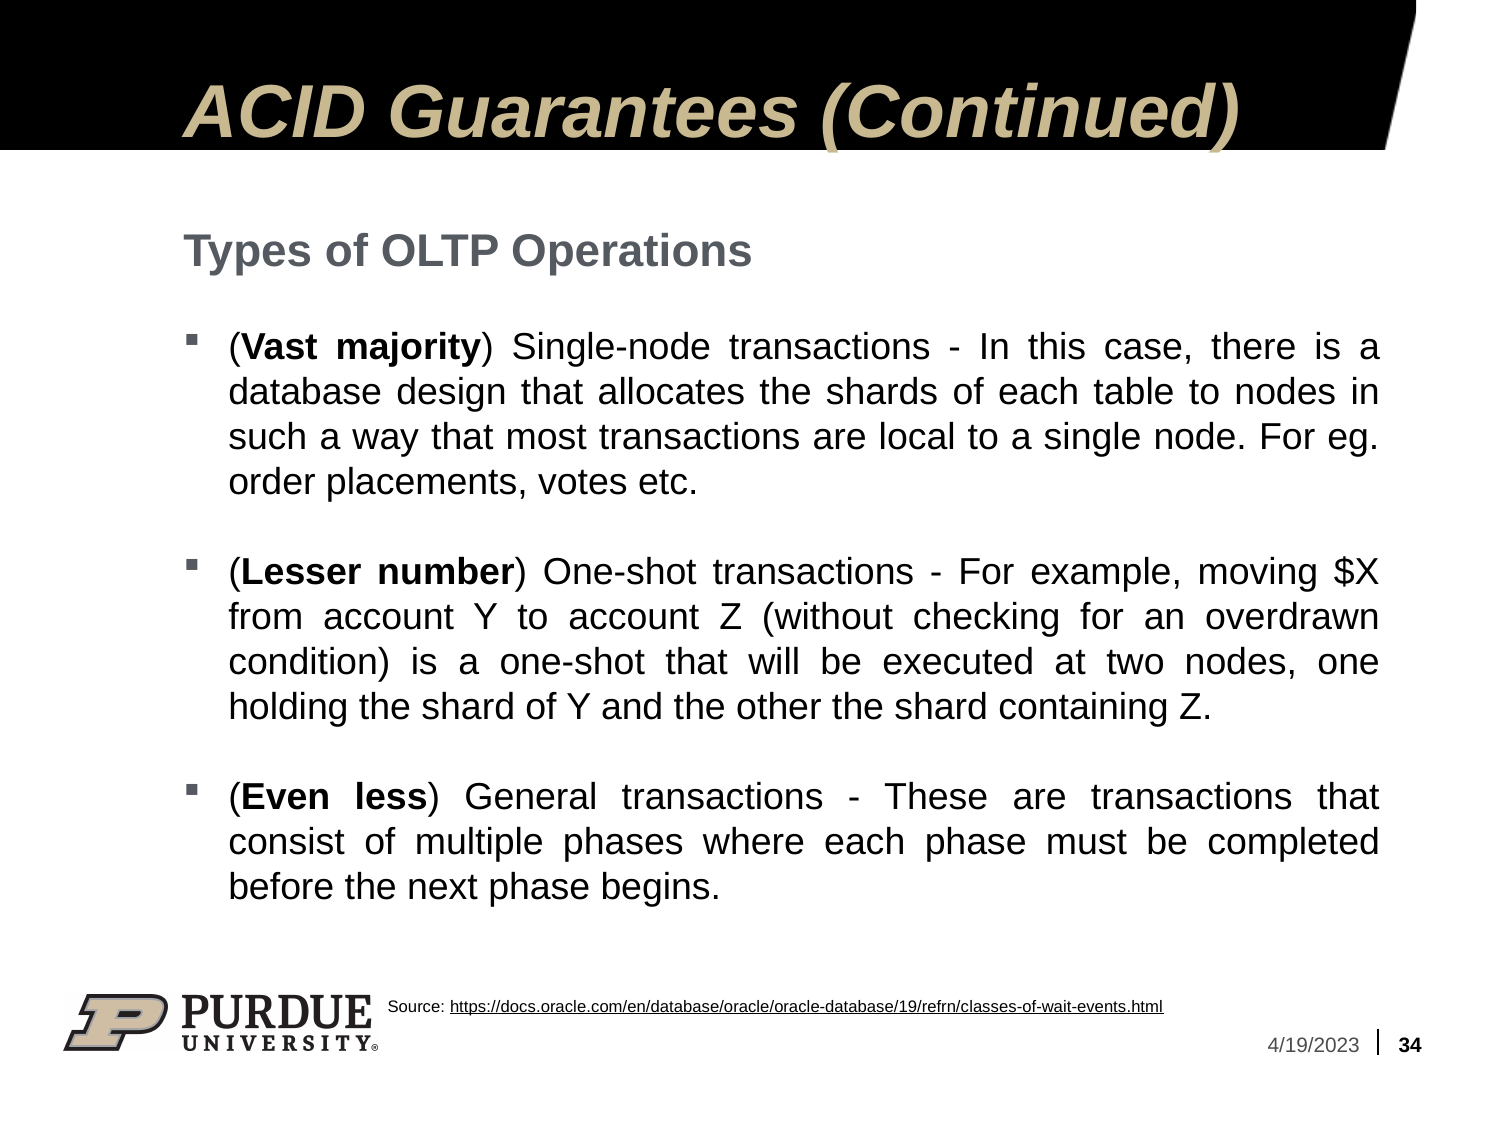

# ACID Guarantees (Continued)
Types of OLTP Operations
(Vast majority) Single-node transactions - In this case, there is a database design that allocates the shards of each table to nodes in such a way that most transactions are local to a single node. For eg. order placements, votes etc.

(Lesser number) One-shot transactions - For example, moving $X from account Y to account Z (without checking for an overdrawn condition) is a one-shot that will be executed at two nodes, one holding the shard of Y and the other the shard containing Z.

(Even less) General transactions - These are transactions that consist of multiple phases where each phase must be completed before the next phase begins.
Source: https://docs.oracle.com/en/database/oracle/oracle-database/19/refrn/classes-of-wait-events.html
34
4/19/2023